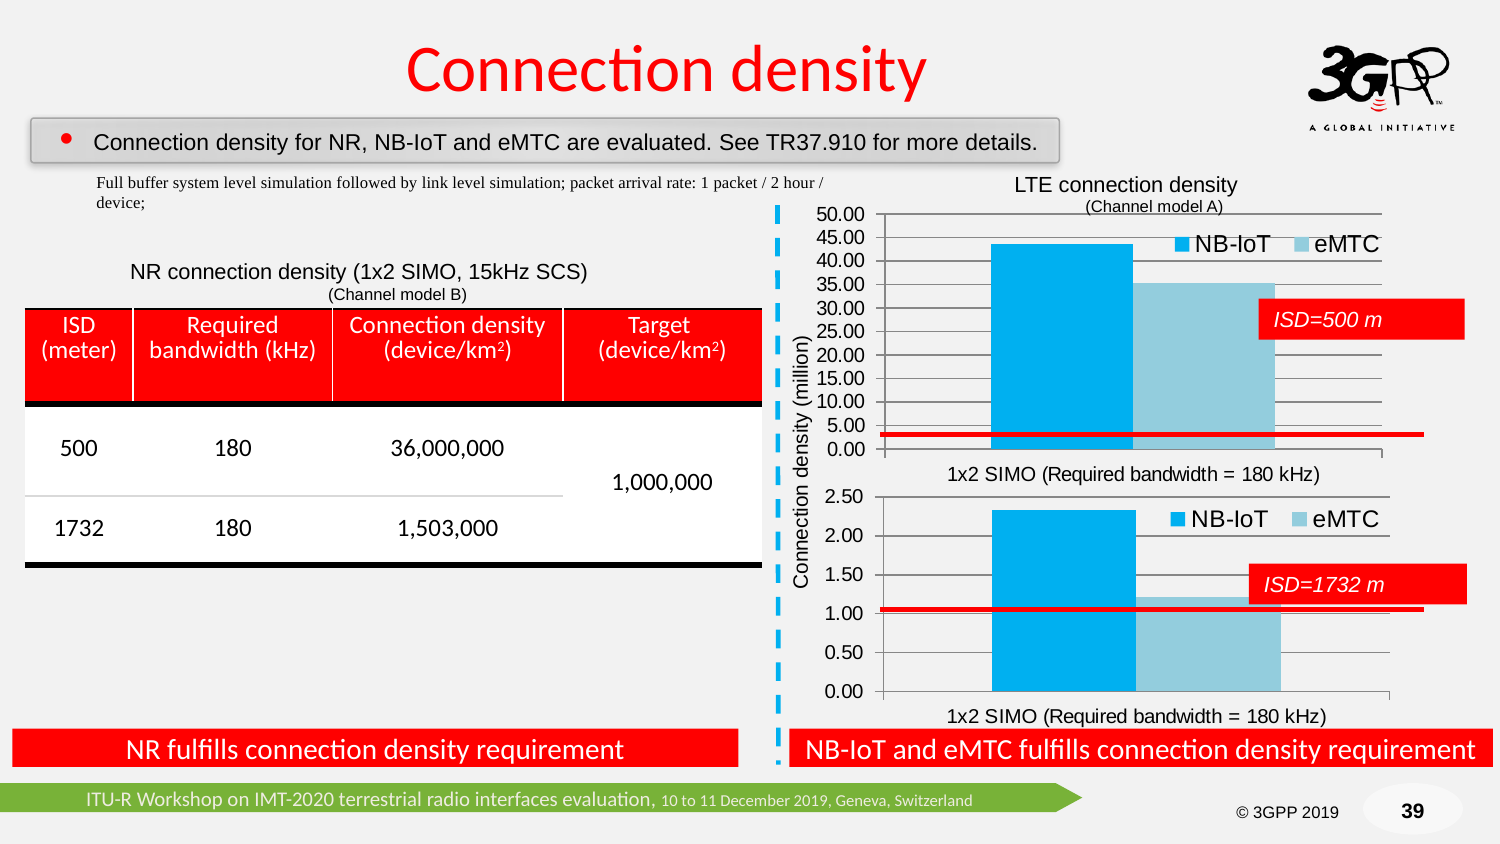

# Connection density

Connection density for NR, NB-IoT and eMTC are evaluated. See TR37.910 for more details.
LTE connection density
Full buffer system level simulation followed by link level simulation; packet arrival rate: 1 packet / 2 hour / device;
(Channel model A)

### Chart

| Category | NB-IoT | eMTC |
|---|---|---|
| 1x2 SIMO (Required bandwidth = 180 kHz) | 43.691789 | 35.235516 |
NR connection density (1x2 SIMO, 15kHz SCS)
(Channel model B)
ISD=500 m
| ISD (meter) | Required bandwidth (kHz) | Connection density (device/km2) | Target (device/km2) |
| --- | --- | --- | --- |
| 500 | 180 | 36,000,000 | 1,000,000 |
| 1732 | 180 | 1,503,000 |  |
 Connection density (million)

### Chart

| Category | NB-IoT | eMTC |
|---|---|---|
| 1x2 SIMO (Required bandwidth = 180 kHz) | 2.335319 | 1.212909 |
ISD=1732 m
NR fulfills connection density requirement
NB-IoT and eMTC fulfills connection density requirement